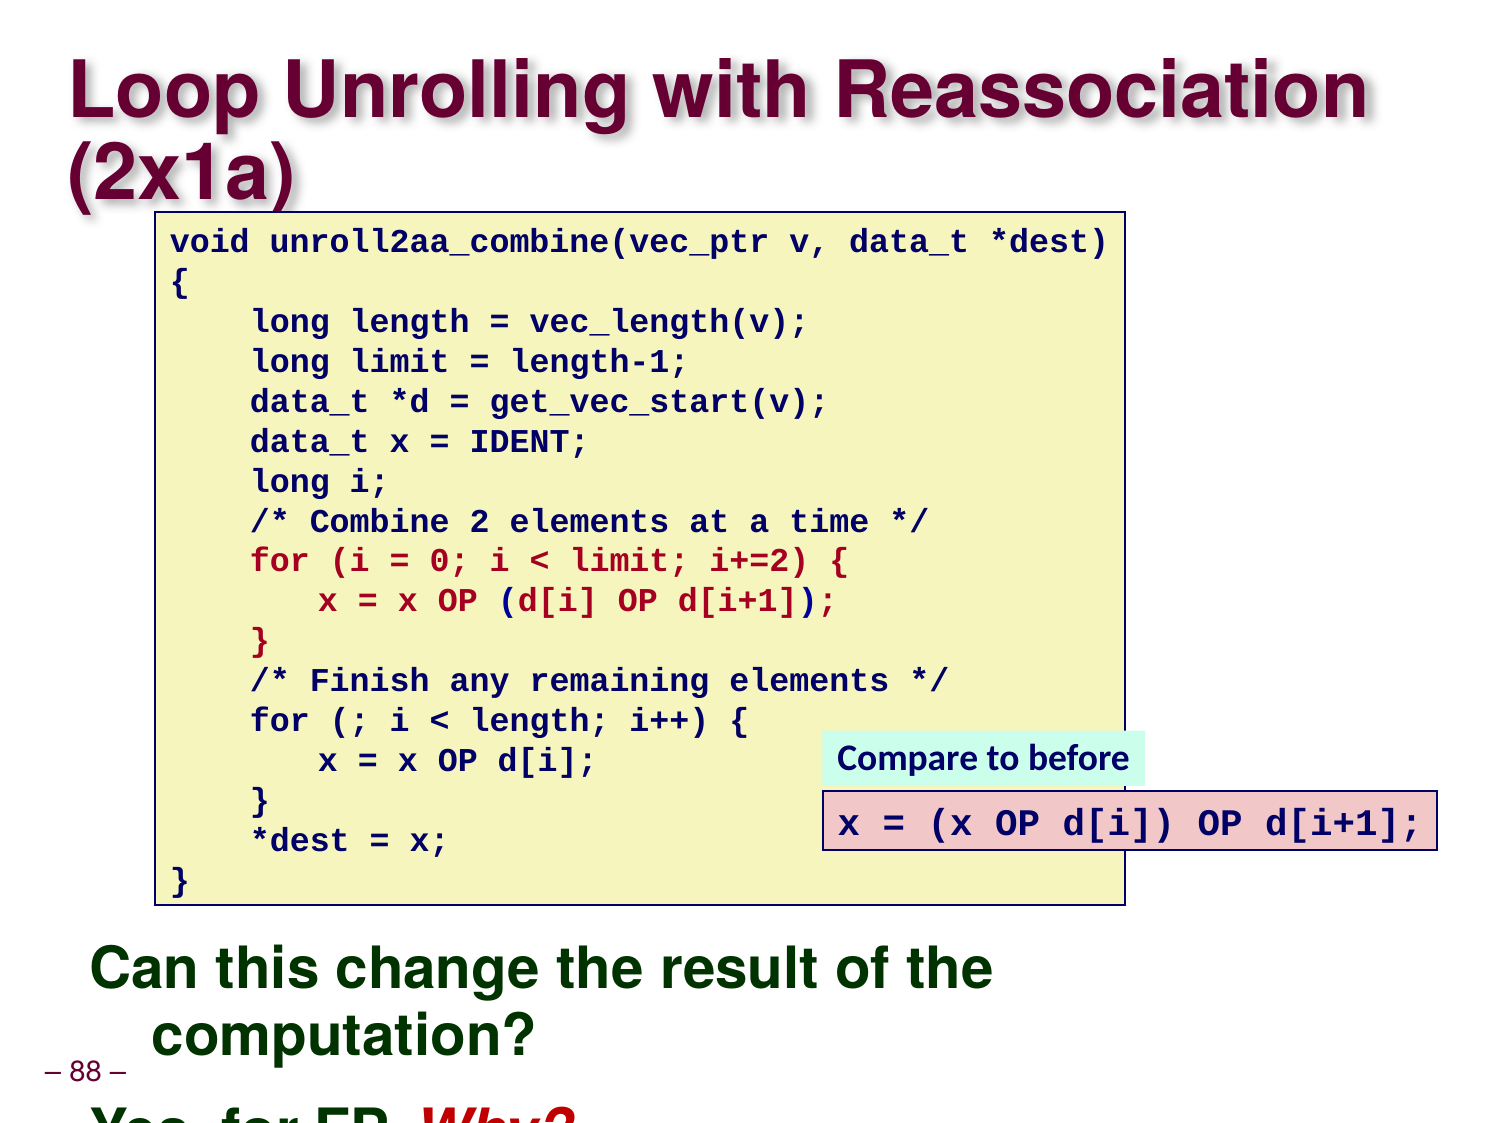

# Loop Unrolling with Reassociation (2x1a)
void unroll2aa_combine(vec_ptr v, data_t *dest)
{
    long length = vec_length(v);
    long limit = length-1;
    data_t *d = get_vec_start(v);
    data_t x = IDENT;
    long i;
    /* Combine 2 elements at a time */
    for (i = 0; i < limit; i+=2) {
	x = x OP (d[i] OP d[i+1]);
    }
    /* Finish any remaining elements */
    for (; i < length; i++) {
	x = x OP d[i];
    }
    *dest = x;
}
Compare to before
x = (x OP d[i]) OP d[i+1];
Can this change the result of the computation?
Yes, for FP. Why?